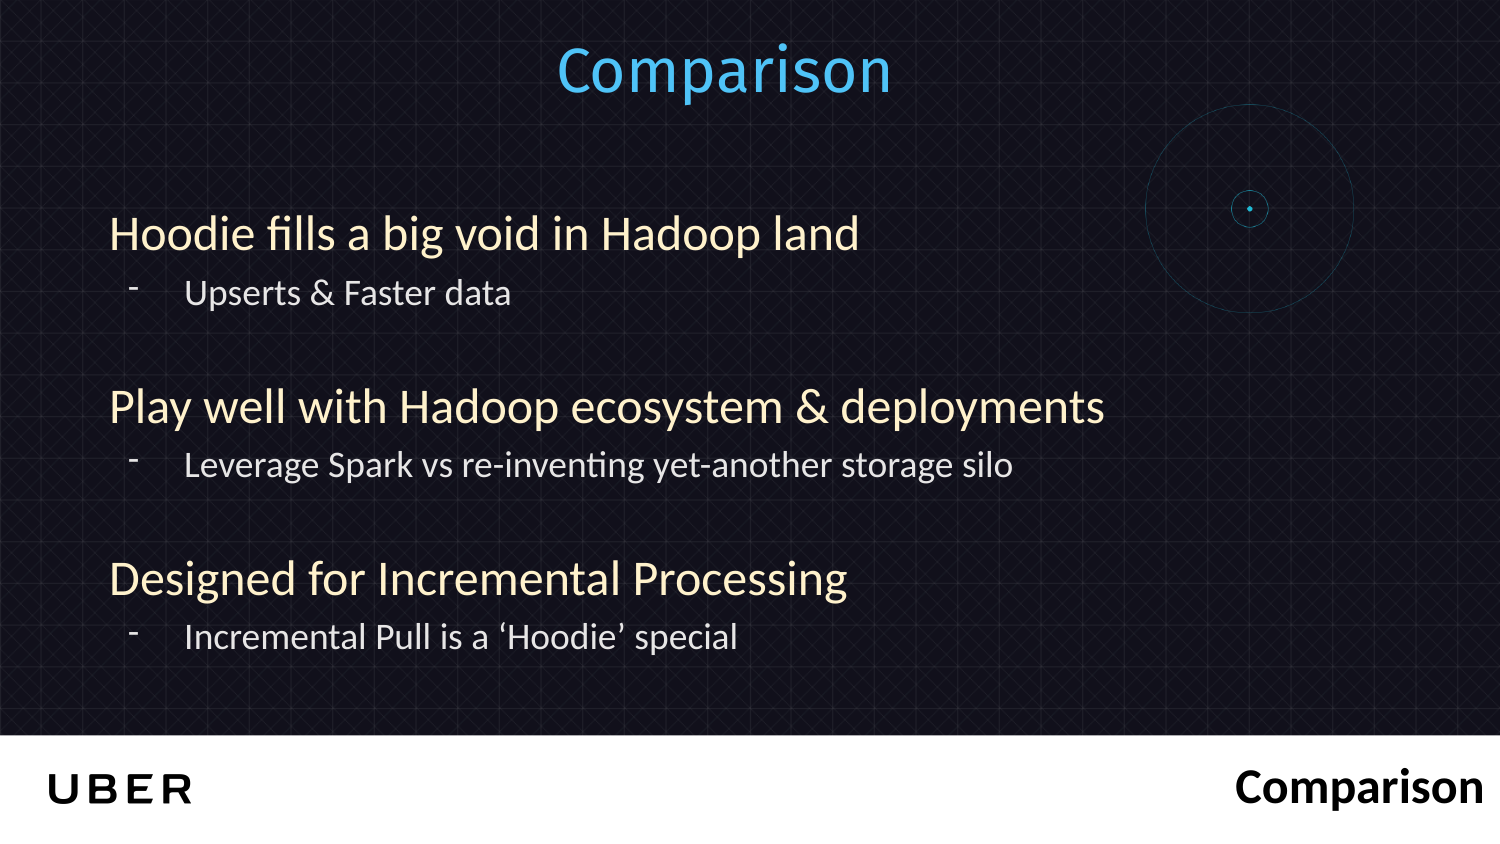

Comparison
Hoodie fills a big void in Hadoop land
Upserts & Faster data

Play well with Hadoop ecosystem & deployments
Leverage Spark vs re-inventing yet-another storage silo

Designed for Incremental Processing
Incremental Pull is a ‘Hoodie’ special

Comparison